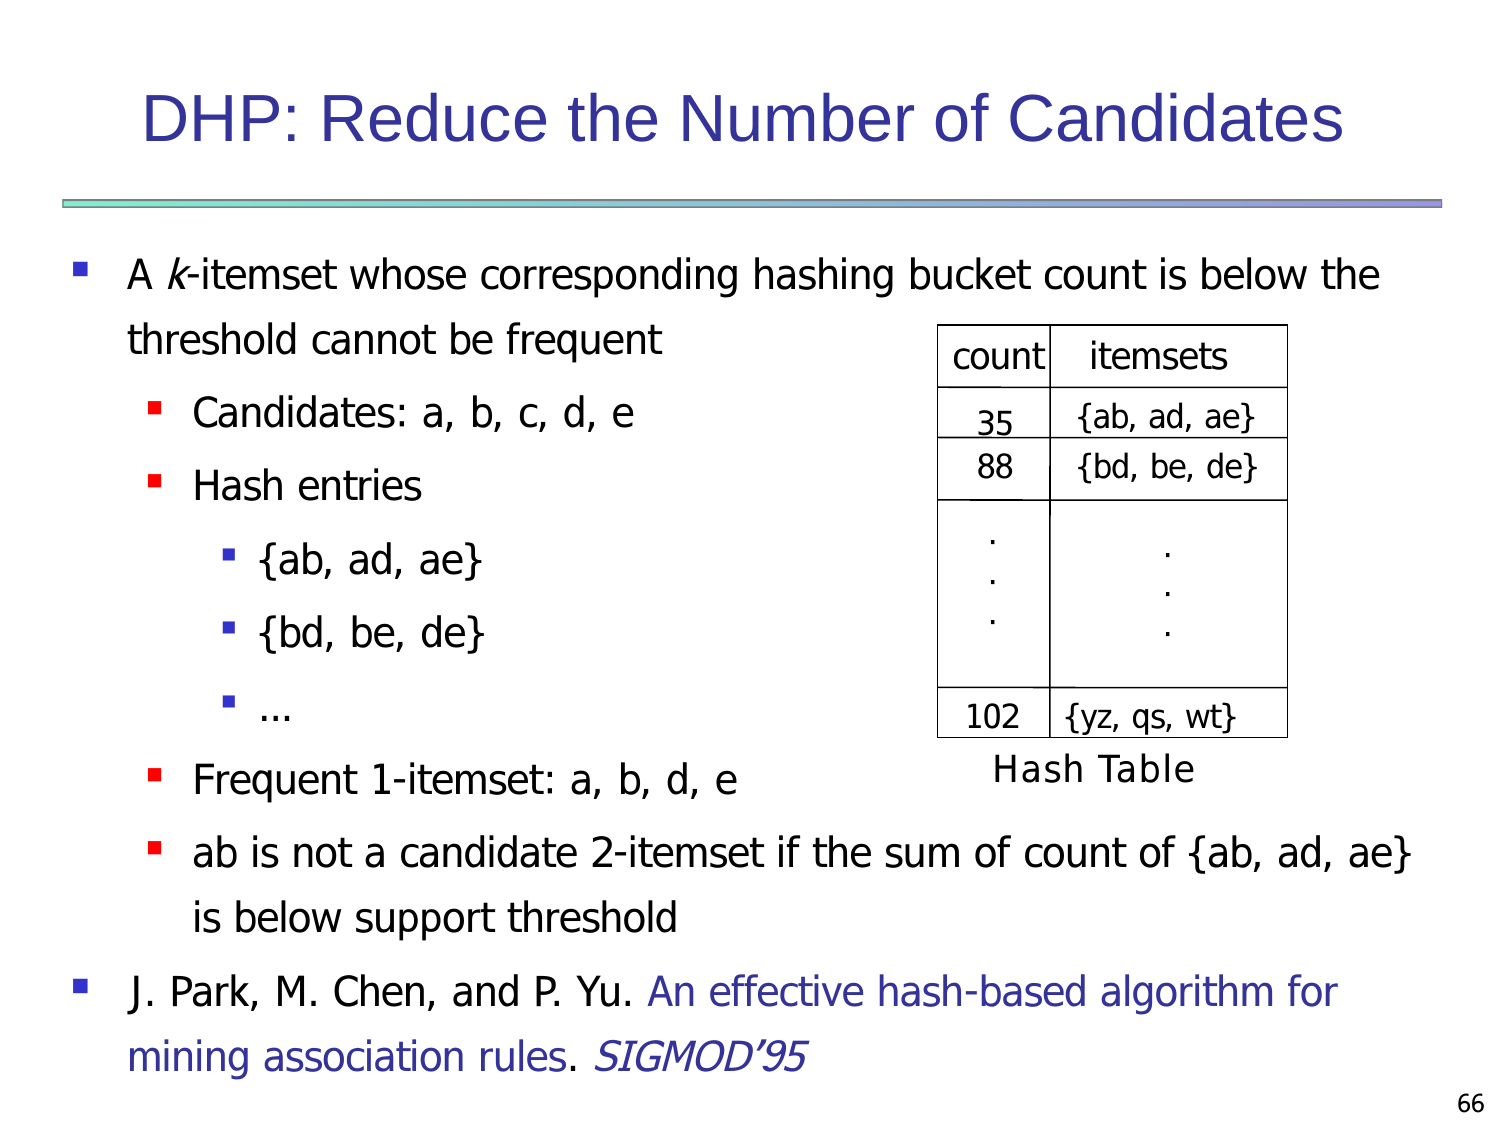

# DHP: Reduce the Number of Candidates
A k-itemset whose corresponding hashing bucket count is below the threshold cannot be frequent
Candidates: a, b, c, d, e
Hash entries
{ab, ad, ae}
{bd, be, de}
…
Frequent 1-itemset: a, b, d, e
ab is not a candidate 2-itemset if the sum of count of {ab, ad, ae} is below support threshold
J. Park, M. Chen, and P. Yu. An effective hash-based algorithm for mining association rules. SIGMOD’95

count
itemsets
{ab, ad, ae}
35
88
{bd, be, de}
...
...
102
{yz, qs, wt}
Hash Table
66